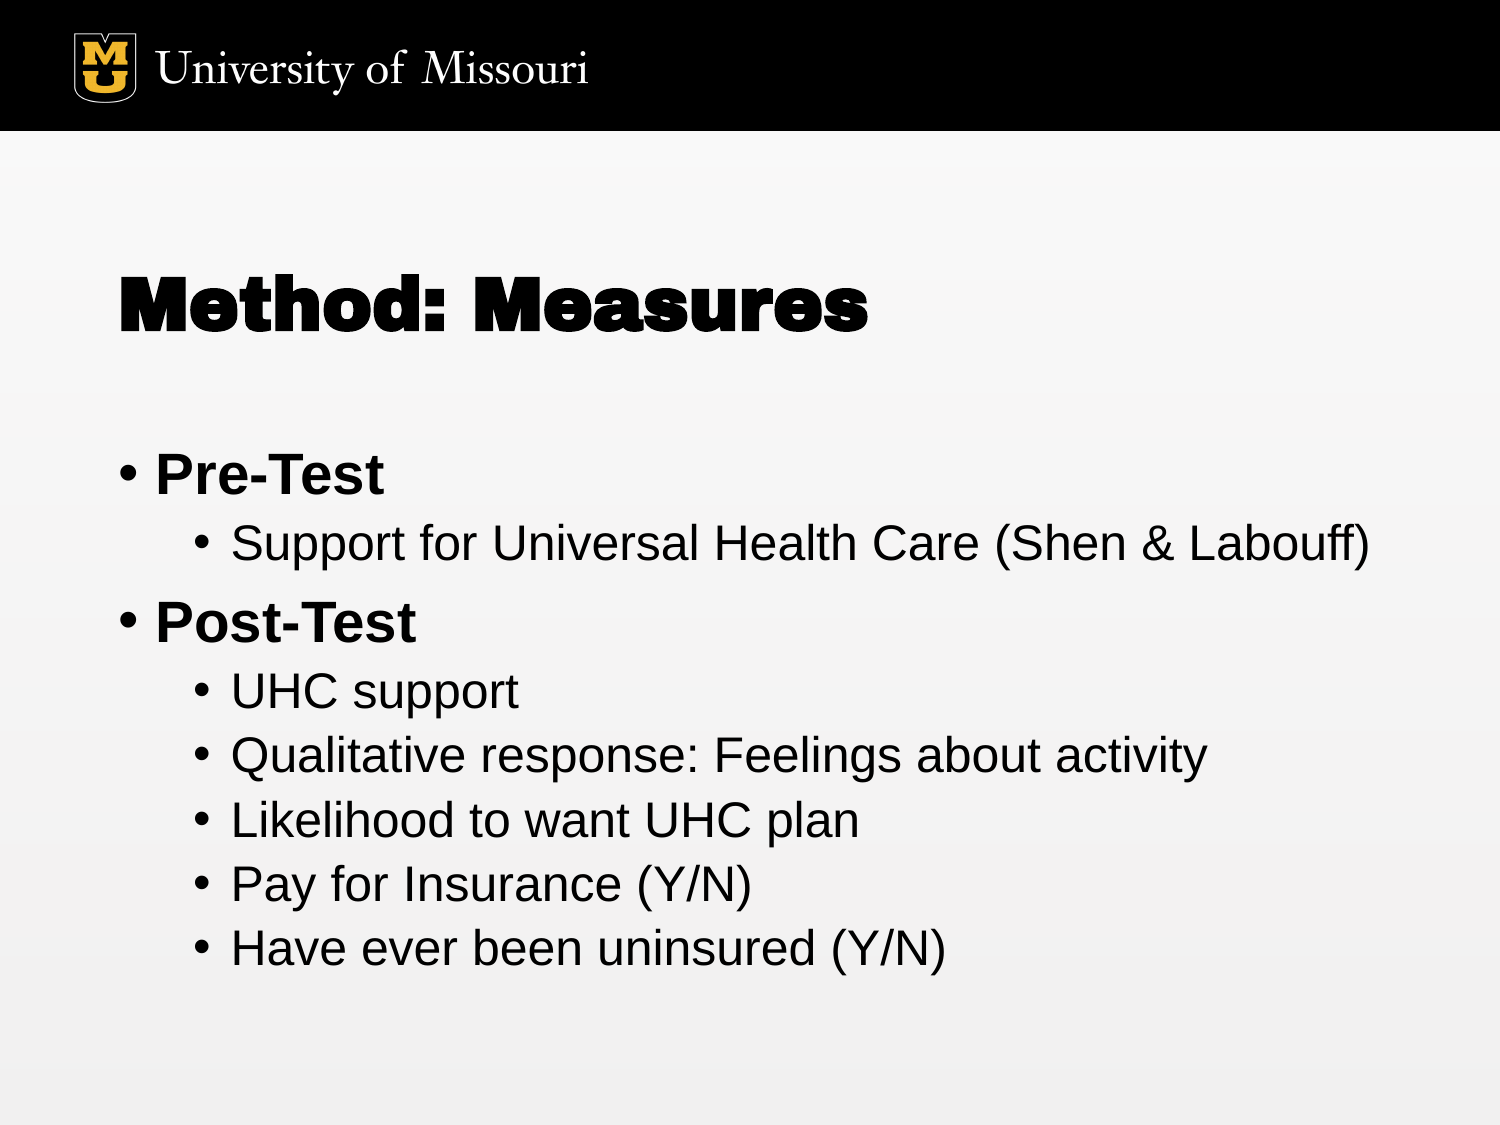

# Method: Measures
Pre-Test
Support for Universal Health Care (Shen & Labouff)
Post-Test
UHC support
Qualitative response: Feelings about activity
Likelihood to want UHC plan
Pay for Insurance (Y/N)
Have ever been uninsured (Y/N)